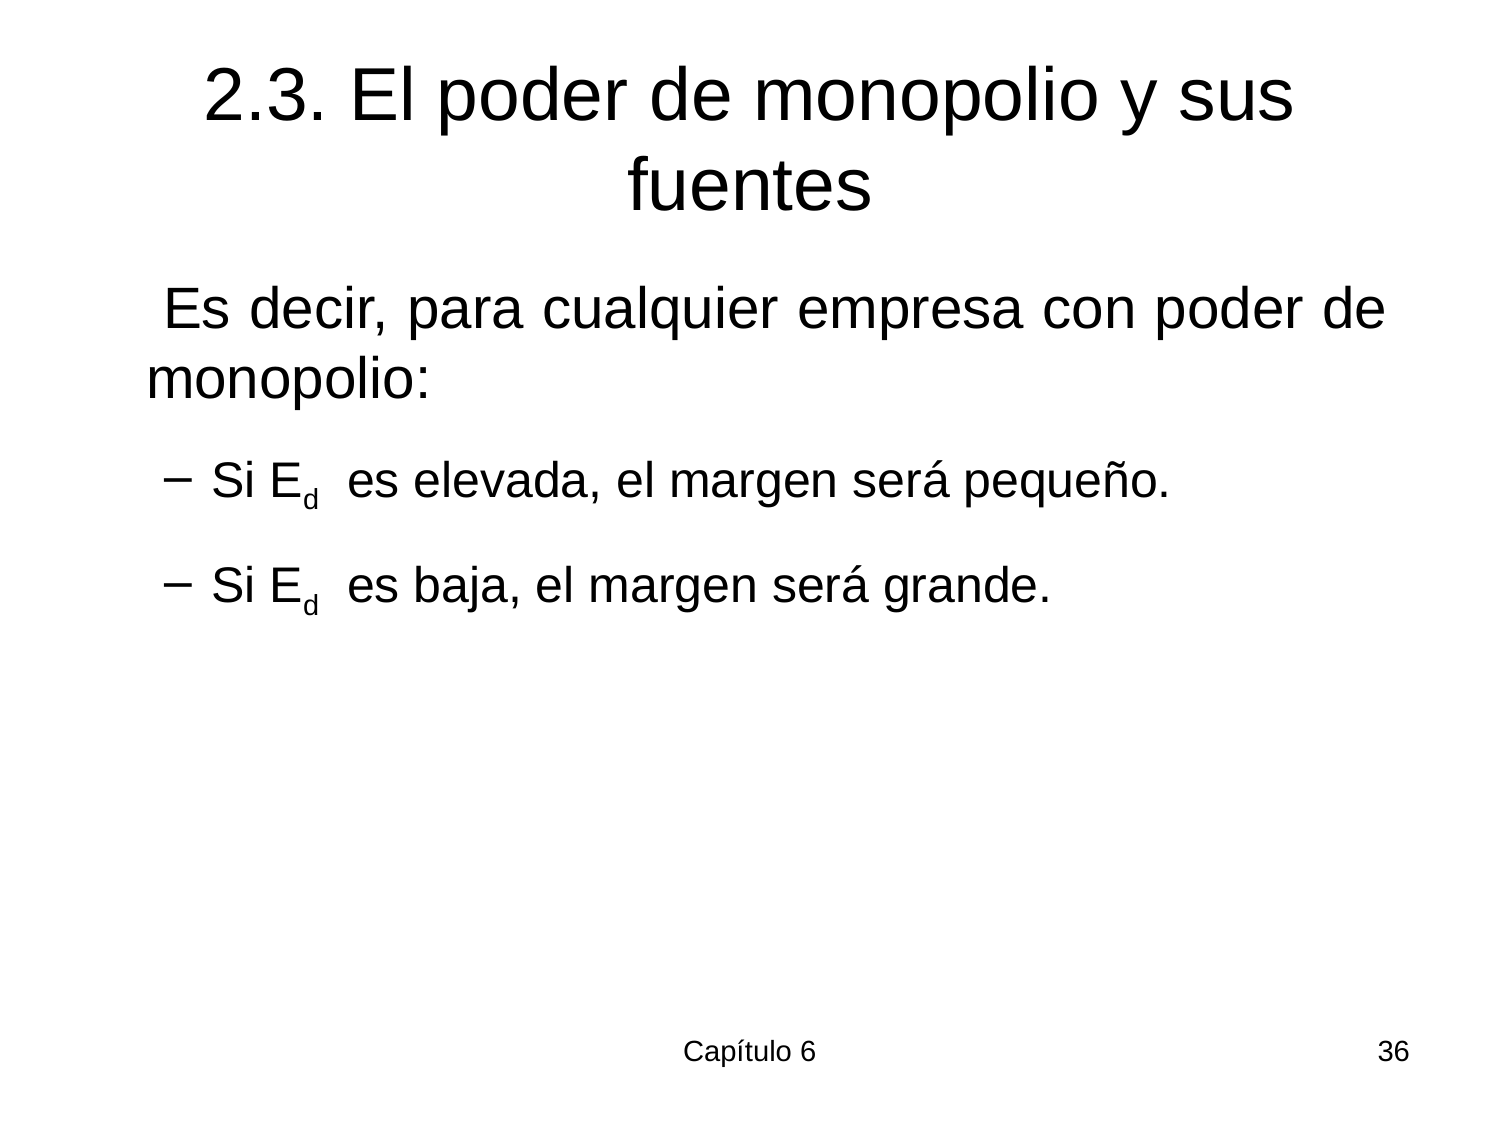

# 2.3. El poder de monopolio y sus fuentes
    Es decir, para cualquier empresa con poder de monopolio:
Si Ed  es elevada, el margen será pequeño.
Si Ed  es baja, el margen será grande.
Capítulo 6
36